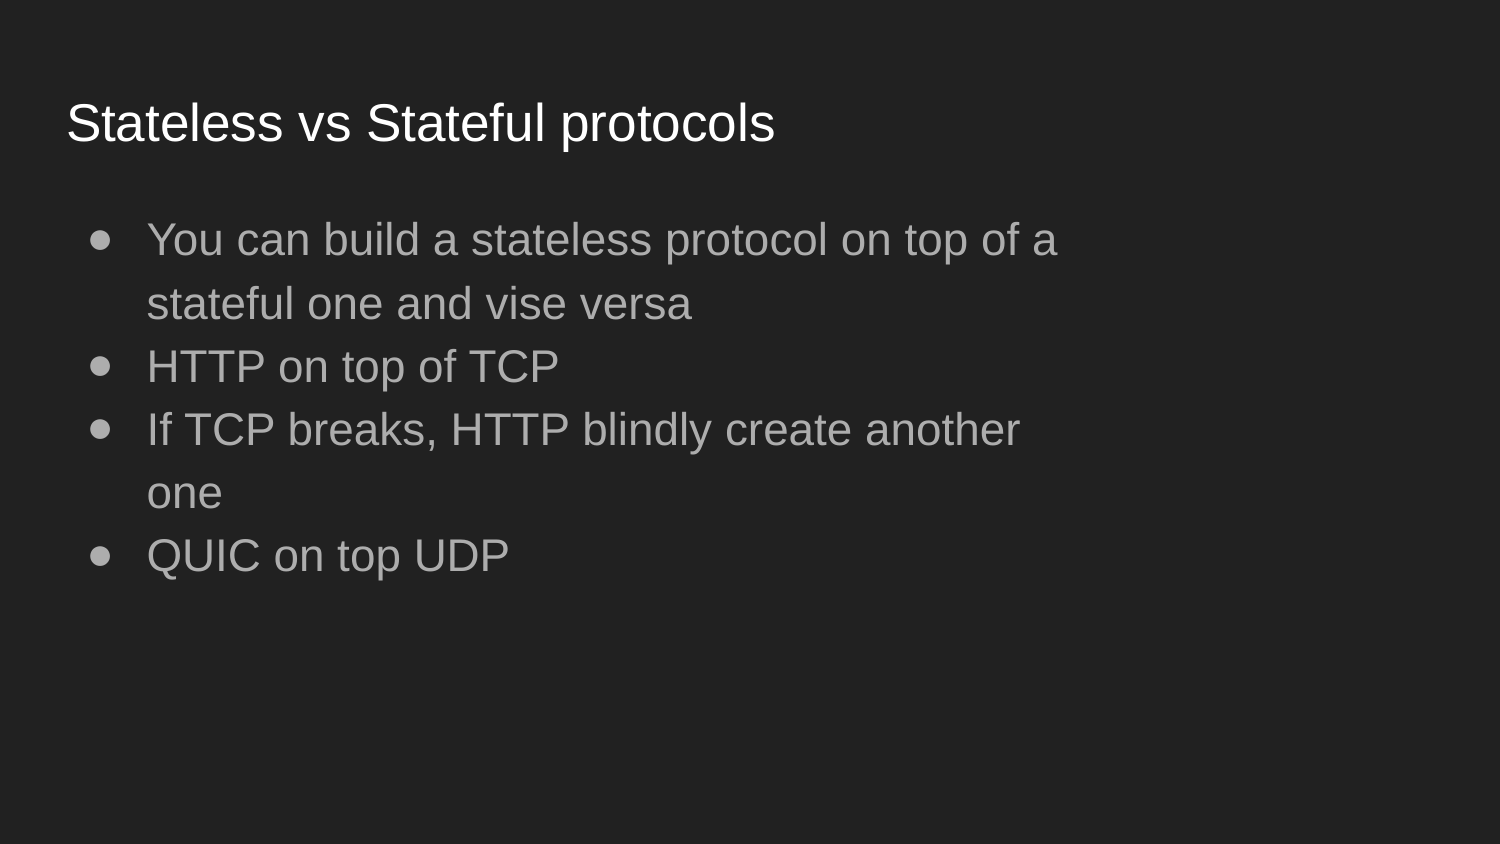

# Stateless vs Stateful protocols
You can build a stateless protocol on top of a stateful one and vise versa
HTTP on top of TCP
If TCP breaks, HTTP blindly create another one
QUIC on top UDP